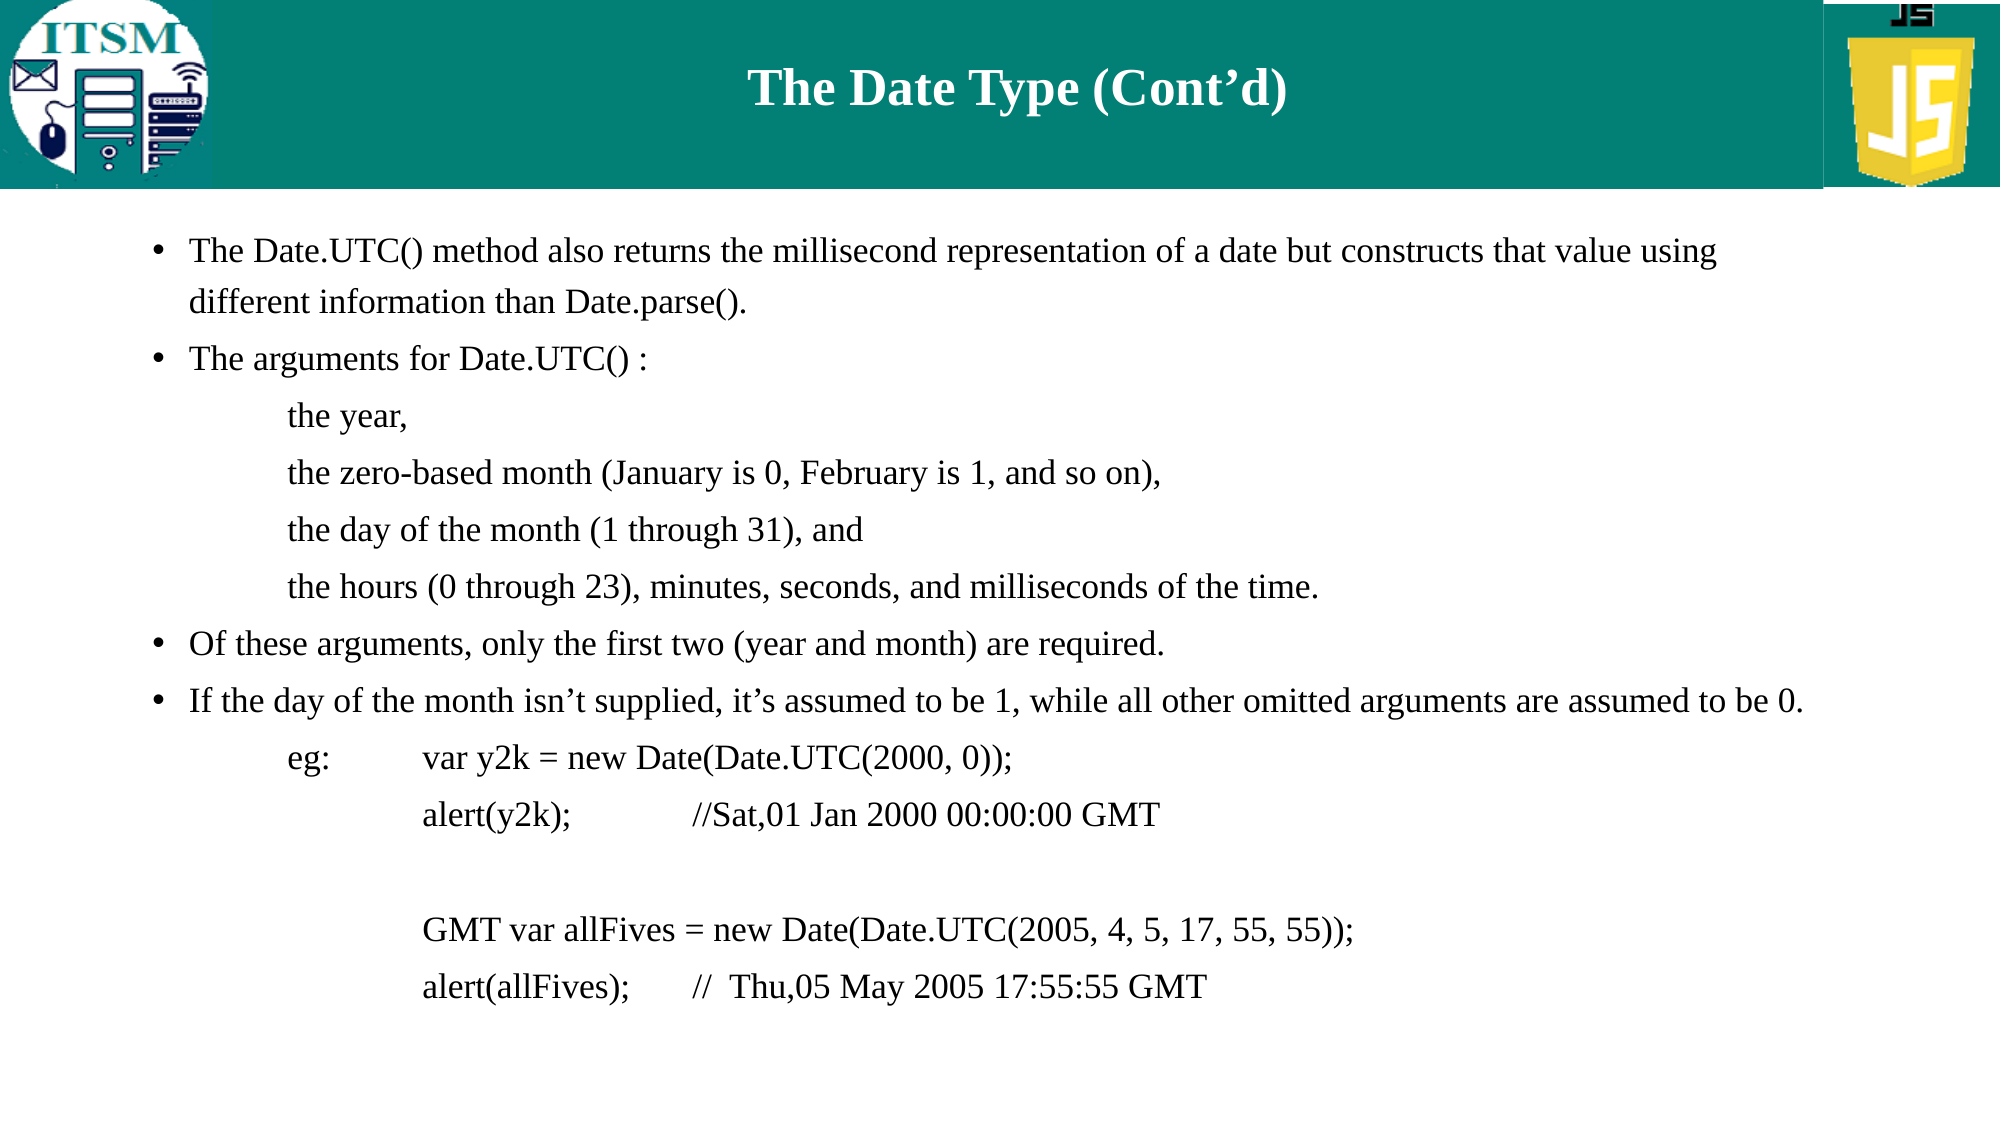

# The Date Type (Cont’d)
The Date.UTC() method also returns the millisecond representation of a date but constructs that value using different information than Date.parse().
The arguments for Date.UTC() :
	the year,
	the zero-based month (January is 0, February is 1, and so on),
	the day of the month (1 through 31), and
	the hours (0 through 23), minutes, seconds, and milliseconds of the time.
Of these arguments, only the first two (year and month) are required.
If the day of the month isn’t supplied, it’s assumed to be 1, while all other omitted arguments are assumed to be 0.
	eg: 	var y2k = new Date(Date.UTC(2000, 0));
		alert(y2k);	//Sat,01 Jan 2000 00:00:00 GMT

		GMT var allFives = new Date(Date.UTC(2005, 4, 5, 17, 55, 55));
		alert(allFives);	//  Thu,05 May 2005 17:55:55 GMT